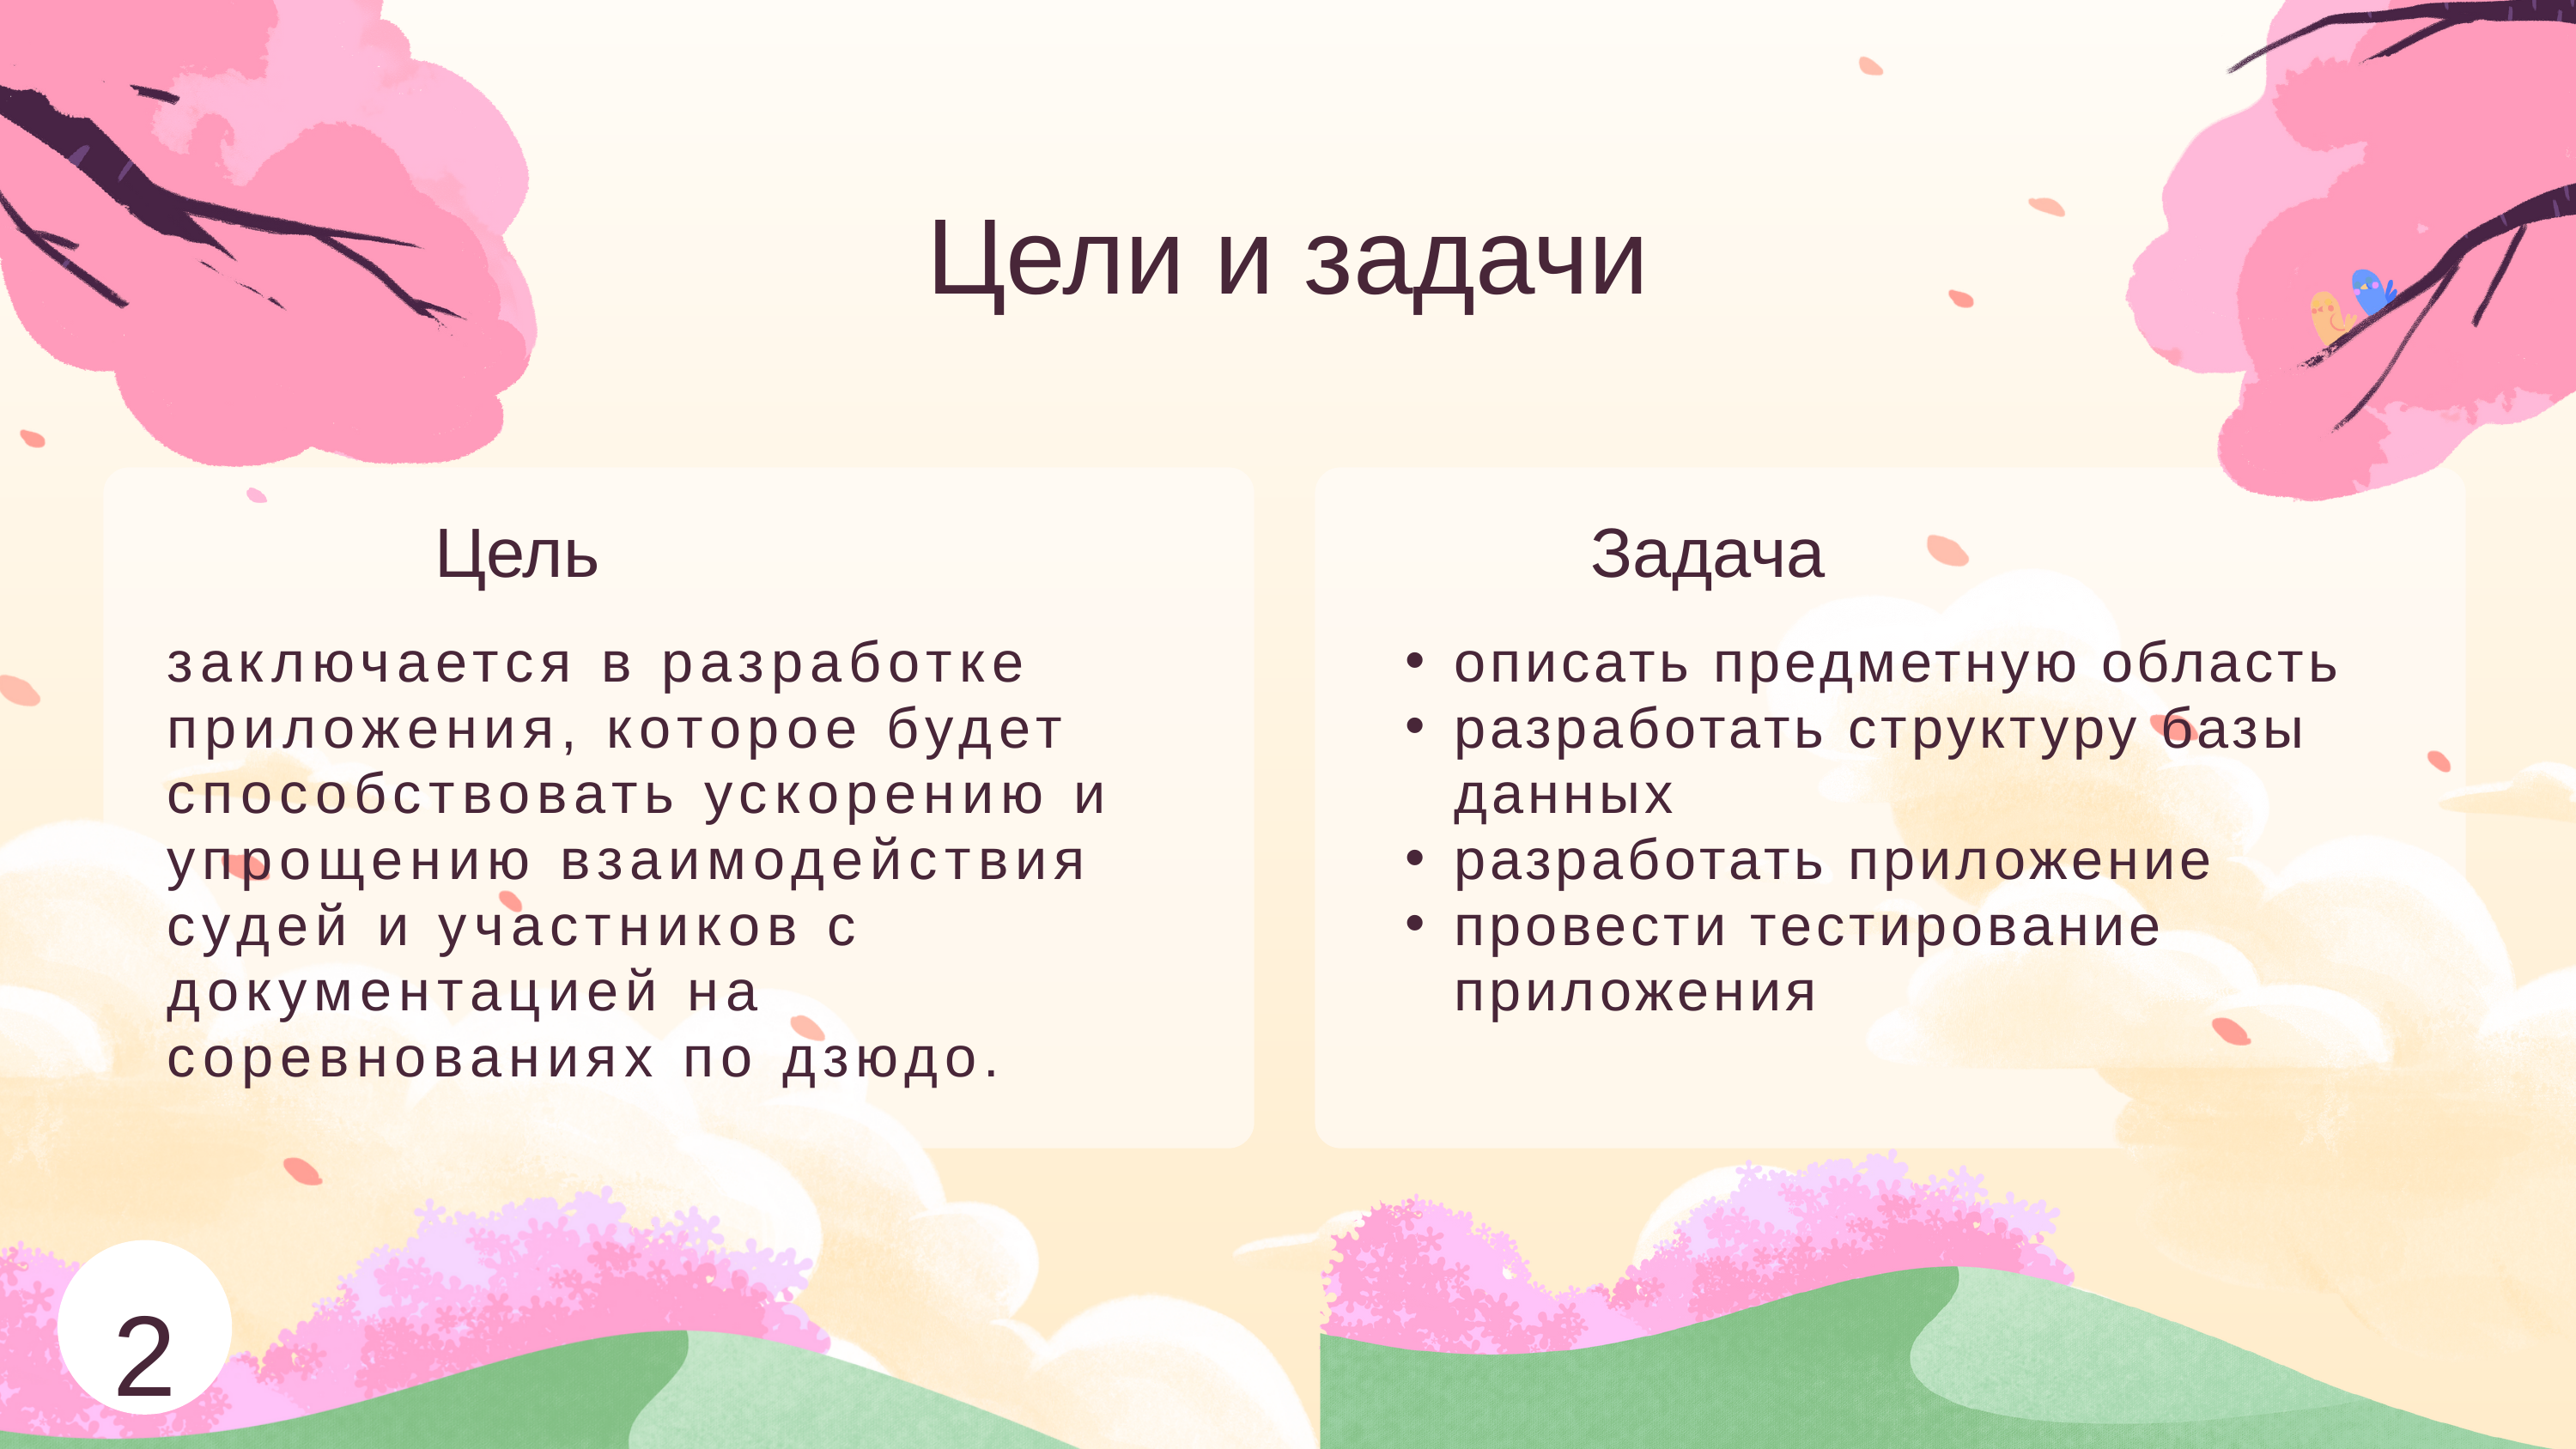

Цели и задачи

Цель
Задача

заключается в разработке приложения, которое будет способствовать ускорению и упрощению взаимодействия судей и участников с документацией на соревнованиях по дзюдо.
описать предметную область
разработать структуру базы данных
разработать приложение
провести тестирование приложения

2